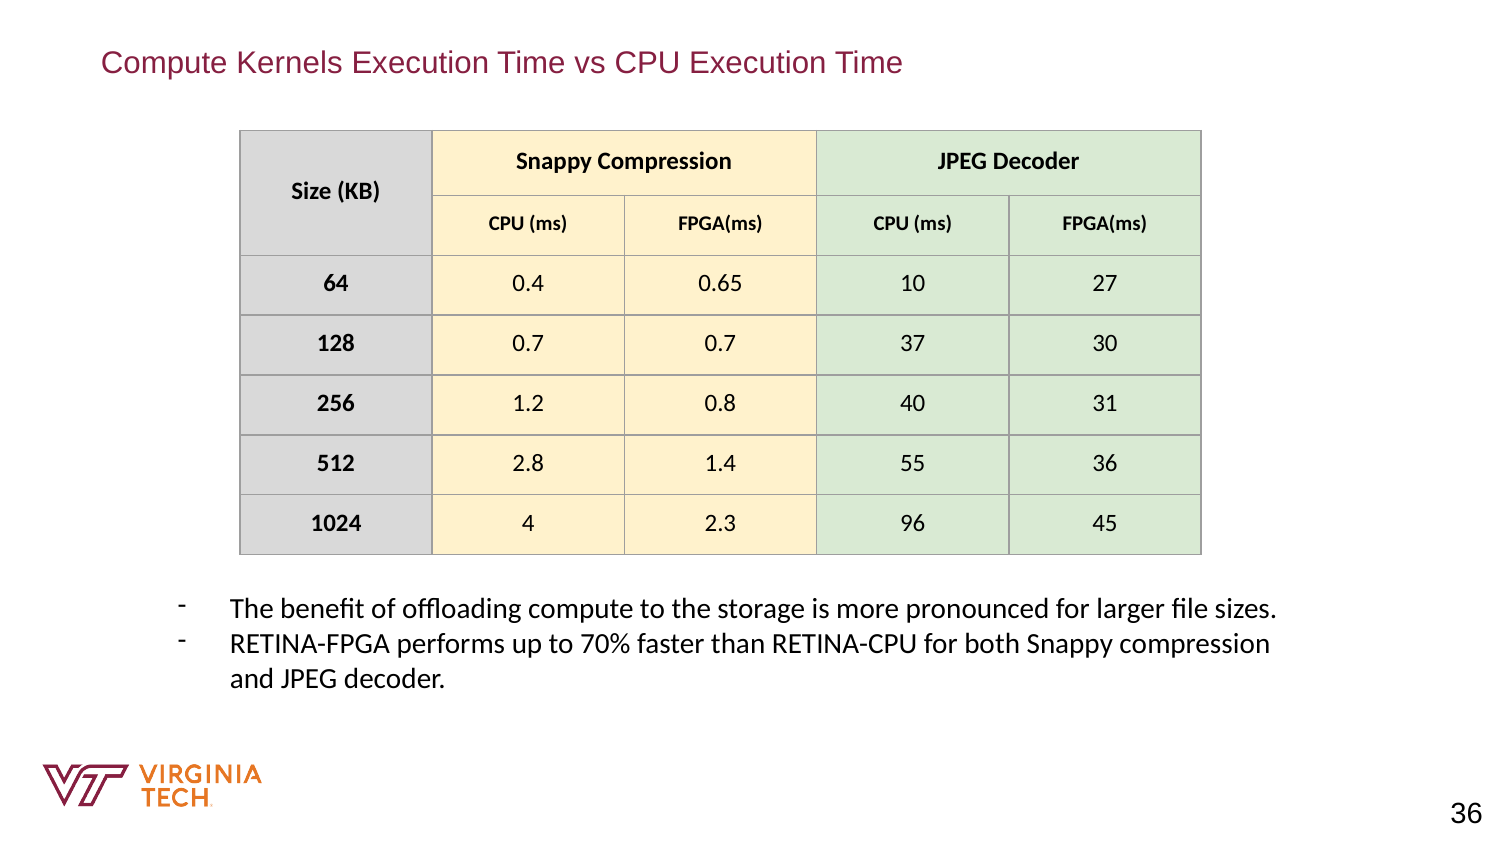

# Quote Callout
Compute Kernels Execution Time vs CPU Execution Time
| Size (KB) | Snappy Compression |  | JPEG Decoder |  |
| --- | --- | --- | --- | --- |
|  | CPU (ms) | FPGA(ms) | CPU (ms) | FPGA(ms) |
| 64 | 0.4 | 0.65 | 10 | 27 |
| 128 | 0.7 | 0.7 | 37 | 30 |
| 256 | 1.2 | 0.8 | 40 | 31 |
| 512 | 2.8 | 1.4 | 55 | 36 |
| 1024 | 4 | 2.3 | 96 | 45 |
The benefit of offloading compute to the storage is more pronounced for larger file sizes.
RETINA-FPGA performs up to 70% faster than RETINA-CPU for both Snappy compression and JPEG decoder.
36